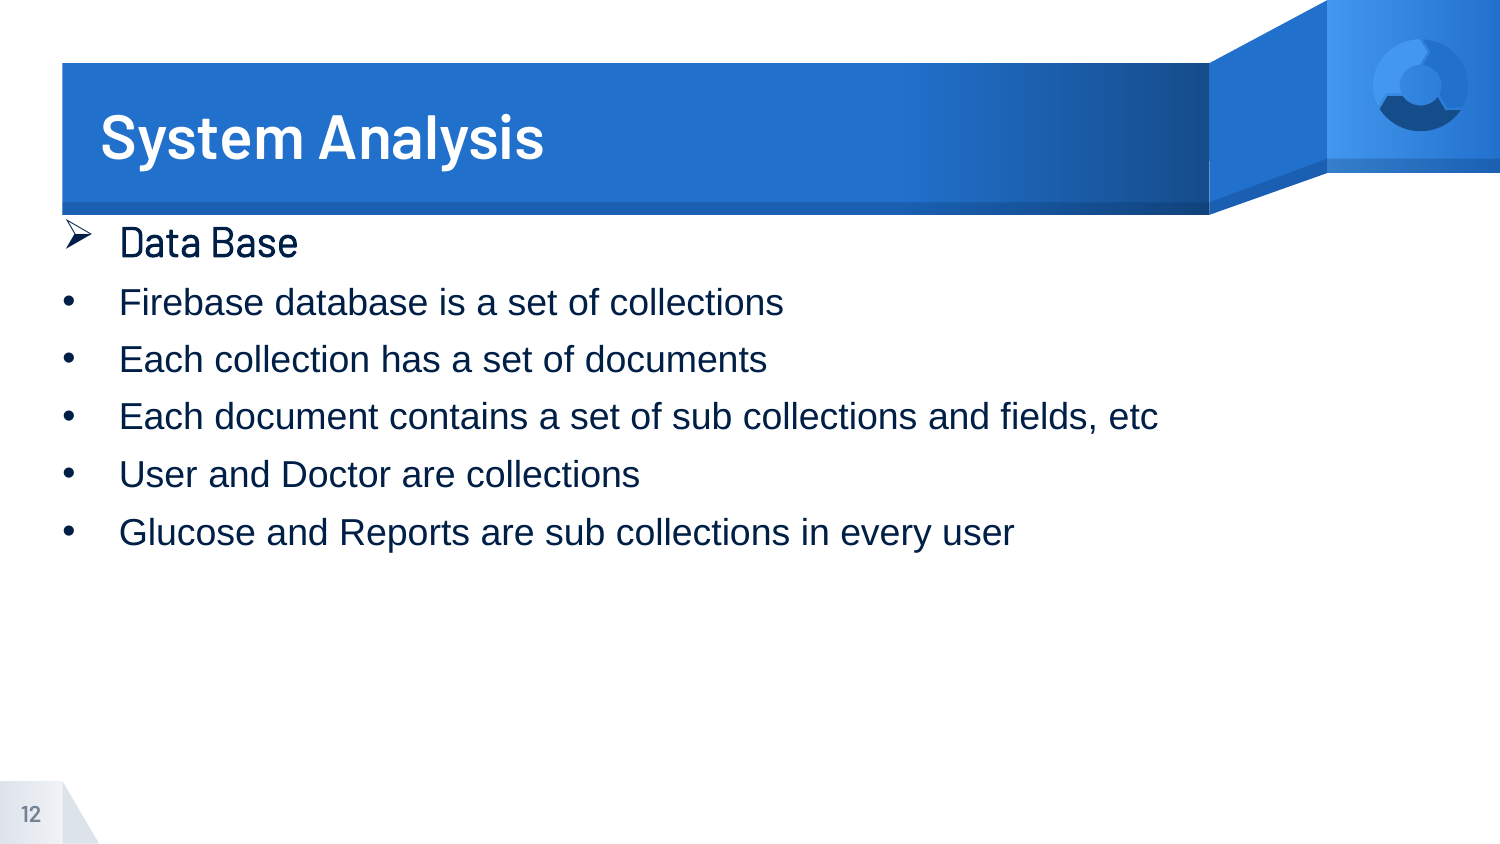

# System Analysis
Data Base
Firebase database is a set of collections
Each collection has a set of documents
Each document contains a set of sub collections and fields, etc
User and Doctor are collections
Glucose and Reports are sub collections in every user
12